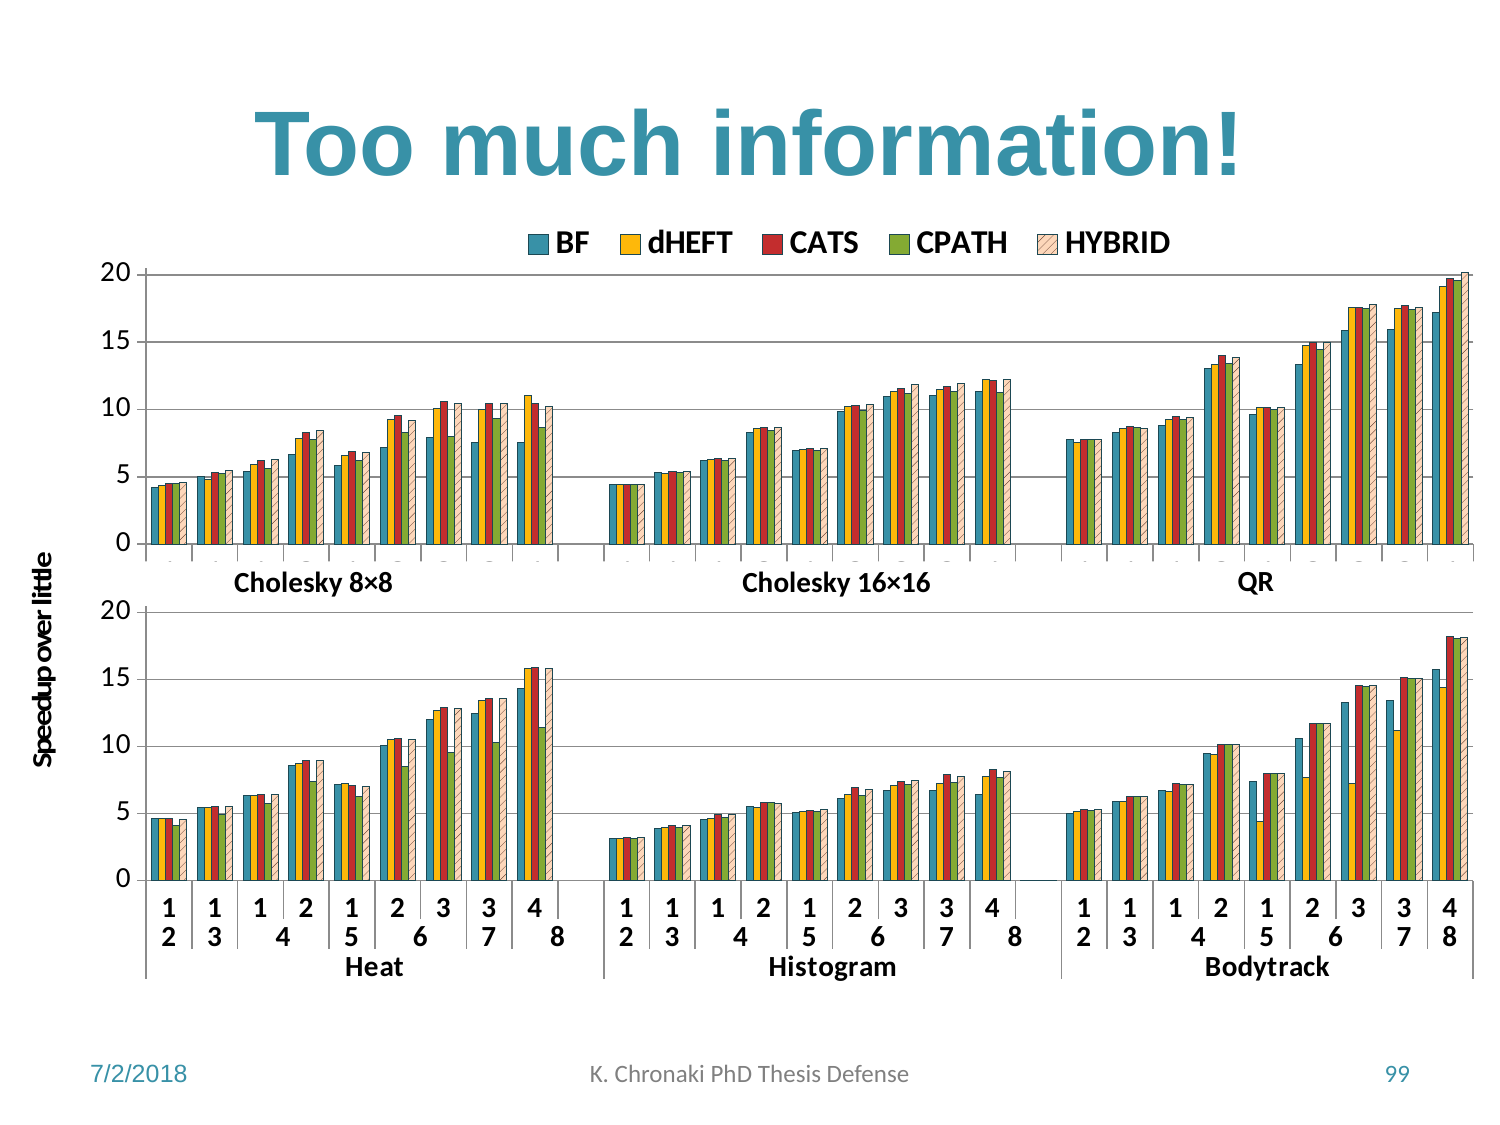

# Too much information!

### Chart:

| Category | 2 |
|---|---|

### Chart

| Category | BF | dHEFT | CATS | CPATH | HYBRID |
|---|---|---|---|---|---|
| 1 | 4.193378134771506 | 4.380489017236738 | 4.534333965889115 | 4.47086675646541 | 4.549326063256094 |
| 1 | 5.000845664210323 | 4.828902433075415 | 5.348896562788435 | 5.273046927022026 | 5.476236887353999 |
| 1 | 5.369732093491993 | 5.878232065061781 | 6.176912462851622 | 5.64985793186642 | 6.318843047965588 |
| 2 | 6.6910617500829614 | 7.8101972726619495 | 8.316955217141231 | 7.7634417866652905 | 8.42935036225611 |
| 1 | 5.873587584766101 | 6.611208809013558 | 6.903360779066423 | 6.199323469379862 | 6.821201936783026 |
| 2 | 7.150333770723322 | 9.2880708135351 | 9.522814272492736 | 8.257134673361945 | 9.189303588450388 |
| 3 | 7.923460967900197 | 10.06225273720373 | 10.569441922471558 | 7.963744654356529 | 10.43301368527155 |
| 3 | 7.549201899297621 | 10.016761892582007 | 10.448897633724982 | 9.305247764806728 | 10.445514605210327 |
| 4 | 7.566154295763072 | 11.045537925083513 | 10.479018659615548 | 8.65436129400214 | 10.213838863558165 |
|  | None | None | None | None | None |
| 1 | 4.4003412701224365 | 4.4131450541242225 | 4.452718100387005 | 4.416538645666922 | 4.445835548429868 |
| 1 | 5.289280346886658 | 5.253946172147292 | 5.398801608761972 | 5.315966554530328 | 5.421581469871964 |
| 1 | 6.214530833256428 | 6.271867554487957 | 6.335092858223837 | 6.2388439542774945 | 6.3385970284064905 |
| 2 | 8.325739115373306 | 8.579124782425524 | 8.661011678966897 | 8.462494665863664 | 8.661771101597688 |
| 1 | 6.944147283079926 | 7.032045326599203 | 7.13271014695039 | 6.9703321652965275 | 7.130731521986347 |
| 2 | 9.81884367890345 | 10.23211211538306 | 10.273967549731573 | 9.901250181247907 | 10.346967832086618 |
| 3 | 10.977495786541978 | 11.340036481334826 | 11.591996846865232 | 11.190385050851267 | 11.84692279824025 |
| 3 | 11.070538817958779 | 11.472159657674318 | 11.699891141334744 | 11.370660729697507 | 11.906083783427334 |
| 4 | 11.370733939438871 | 12.193010164411893 | 12.128557257735064 | 11.244532205531673 | 12.207685047520606 |
|  | None | None | None | None | None |
| 1 | 7.737914375300594 | 7.575966257238143 | 7.791916334467615 | 7.788428541418352 | 7.783392157566839 |
| 1 | 8.277533593127194 | 8.551876825832231 | 8.712462611630723 | 8.649799147899447 | 8.553322454297472 |
| 1 | 8.806977296776829 | 9.225716560468724 | 9.467198694343574 | 9.258740252228918 | 9.4370912768147 |
| 2 | 13.020860779773196 | 13.37708791879009 | 13.971402135101277 | 13.423962399515766 | 13.833592481450369 |
| 1 | 9.624485924472003 | 10.138409086960163 | 10.116884188561729 | 9.968490952402838 | 10.13971906920737 |
| 2 | 13.368244019193805 | 14.71869245727442 | 14.988475475820593 | 14.441497533960236 | 14.971028369332927 |
| 3 | 15.847343238114153 | 17.598226061259012 | 17.56313465020381 | 17.515213854521026 | 17.82546200150785 |
| 3 | 15.972103232716579 | 17.534561742029105 | 17.731058672236482 | 17.39543613726104 | 17.564727889633474 |
| 4 | 17.222737033243522 | 19.13035925038821 | 19.71182063848861 | 19.601777869245396 | 20.16205116156687 |
QR
Cholesky 16×16
Cholesky 8×8

### Chart

| Category | BF | dHEFT | CATS | CPATH | HYBRID |
|---|---|---|---|---|---|
| 1 | 4.591179731449924 | 4.590708464207263 | 4.60849494054366 | 4.1426851182867415 | 4.586377340689541 |
| 1 | 5.481639456782861 | 5.469171130188079 | 5.555726708074534 | 4.951353984456303 | 5.5138080678567905 |
| 1 | 6.352603619215363 | 6.379971469329529 | 6.4348651837357185 | 5.7304153960484845 | 6.398958392949122 |
| 2 | 8.564786089088052 | 8.725875053654349 | 8.988222999316694 | 7.371373945147679 | 8.946509301860372 |
| 1 | 7.149370164332758 | 7.235189439285598 | 7.111627019463173 | 6.2948429230942455 | 7.033782083543029 |
| 2 | 10.091520375468207 | 10.555985649546827 | 10.586469724944372 | 8.486451612903226 | 10.532617399086242 |
| 3 | 12.025705834901856 | 12.660250240615976 | 12.88567477238677 | 9.544496137265781 | 12.873805411629247 |
| 3 | 12.466161221986845 | 13.415201871737956 | 13.556714155804789 | 10.287436168744536 | 13.57317147192716 |
| 4 | 14.318883268233334 | 15.866184191854689 | 15.928342474535222 | 11.454666530068641 | 15.869562131857212 |
|  | None | None | None | None | None |
| 1 | 3.1289246634970906 | 3.1032423372413014 | 3.2044038545783713 | 3.1164878891798984 | 3.2106090704904697 |
| 1 | 3.9068730399125218 | 3.957328446815722 | 4.135260896726659 | 3.9763344117154493 | 4.114938176267063 |
| 1 | 4.588652845850363 | 4.6564870382254 | 4.892814605317868 | 4.694727223299482 | 4.897346279067082 |
| 2 | 5.531282961212748 | 5.4756313909168375 | 5.809942678904165 | 5.822612614340579 | 5.774737494755113 |
| 1 | 5.06249357736471 | 5.1864435433665195 | 5.223007256496999 | 5.134405270767475 | 5.286850038153534 |
| 2 | 6.153124473209937 | 6.4446893292851275 | 6.9544833365354455 | 6.334945347651116 | 6.828856158954009 |
| 3 | 6.736295094208526 | 7.069100094040359 | 7.429048772244558 | 7.176214061094018 | 7.467104033520445 |
| 3 | 6.743855469877462 | 7.2184026068648 | 7.884165029418651 | 7.30345948400282 | 7.795405152128243 |
| 4 | 6.396128562559347 | 7.778399688485185 | 8.321554424171296 | 7.667109840493323 | 8.132709333692139 |
|  | 0.0 | 0.0 | 0.0 | 0.0 | 0.0 |
| 1 | 5.0141388174807195 | 5.1875 | 5.2787550744248986 | 5.2645074224021595 | 5.271621621621621 |
| 1 | 5.883861236802414 | 5.901664145234493 | 6.251602564102564 | 6.2416 | 6.2416 |
| 1 | 6.691252144082333 | 6.645655877342419 | 7.210720887245841 | 7.197416974169742 | 7.184162062615101 |
| 2 | 9.491484184914842 | 9.422705314009661 | 10.18537859007833 | 10.132467532467533 | 10.132467532467533 |
| 1 | 7.388257575757576 | 4.427922814982974 | 8.010266940451745 | 7.993852459016393 | 7.993852459016393 |
| 2 | 10.57181571815718 | 7.679133858267717 | 11.75 | 11.714714714714715 | 11.714714714714715 |
| 3 | 13.268707482993197 | 7.23747680890538 | 14.555970149253731 | 14.50185873605948 | 14.555970149253731 |
| 3 | 13.405498281786942 | 11.177650429799426 | 15.178988326848248 | 15.061776061776062 | 15.12015503875969 |
| 4 | 15.793522267206479 | 14.394833948339484 | 18.22897196261682 | 18.060185185185187 | 18.144186046511628 |
7/2/2018
K. Chronaki PhD Thesis Defense
99